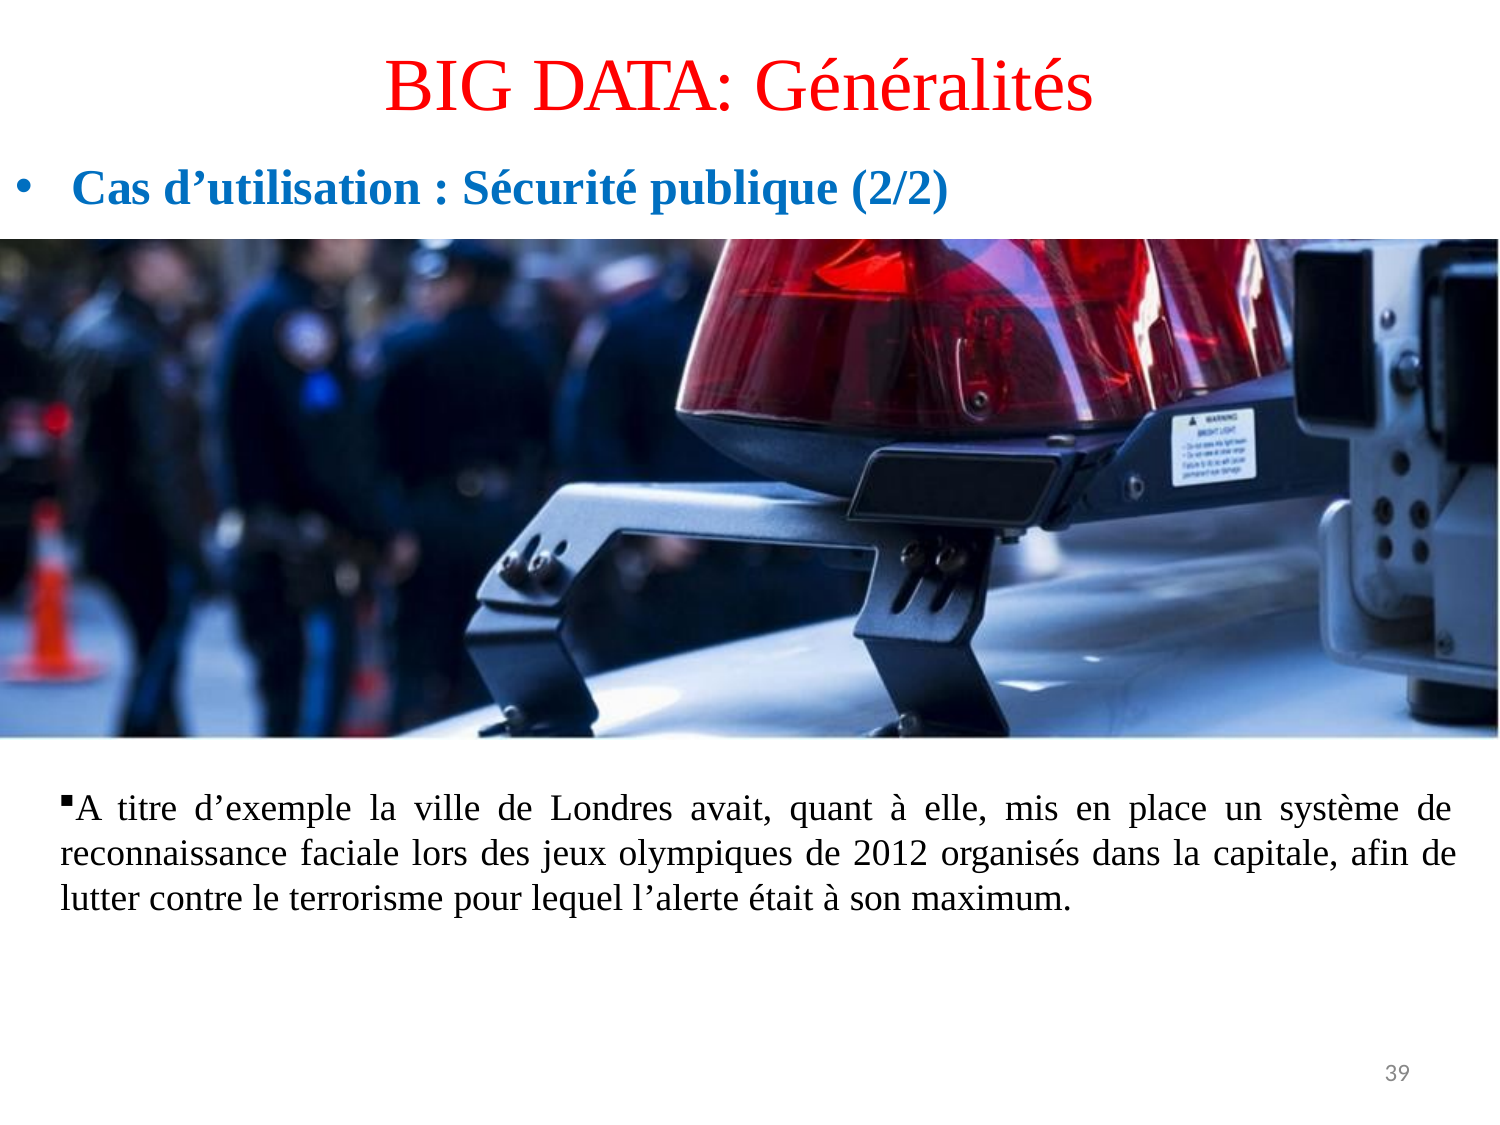

# BIG DATA: Généralités
Cas d’utilisation : Sécurité publique (2/2)

A titre d’exemple la ville de Londres avait, quant à elle, mis en place un système de  reconnaissance faciale lors des jeux olympiques de 2012 organisés dans la capitale, afin de  lutter contre le terrorisme pour lequel l’alerte était à son maximum.
39